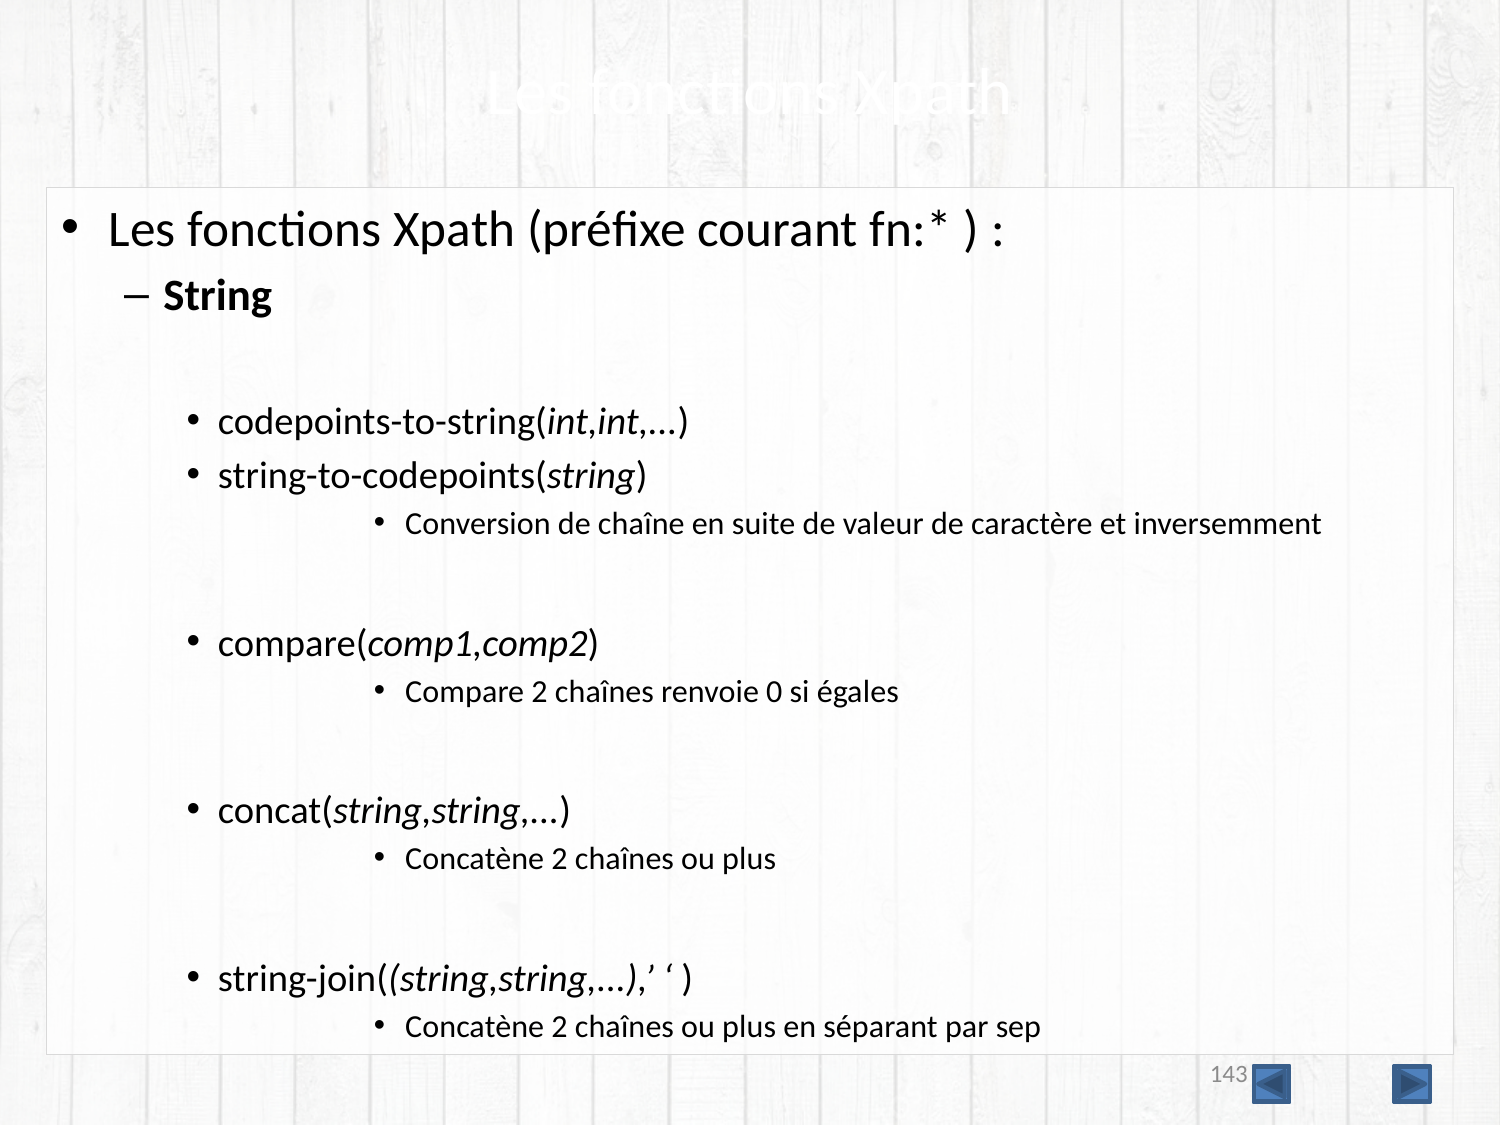

# Les fonctions Xpath
Les fonctions Xpath (préfixe courant fn:* ) :
String

codepoints-to-string(int,int,...)
string-to-codepoints(string)
Conversion de chaîne en suite de valeur de caractère et inversemment

compare(comp1,comp2)
Compare 2 chaînes renvoie 0 si égales

concat(string,string,...)
Concatène 2 chaînes ou plus

string-join((string,string,...),’ ‘ )
Concatène 2 chaînes ou plus en séparant par sep

143